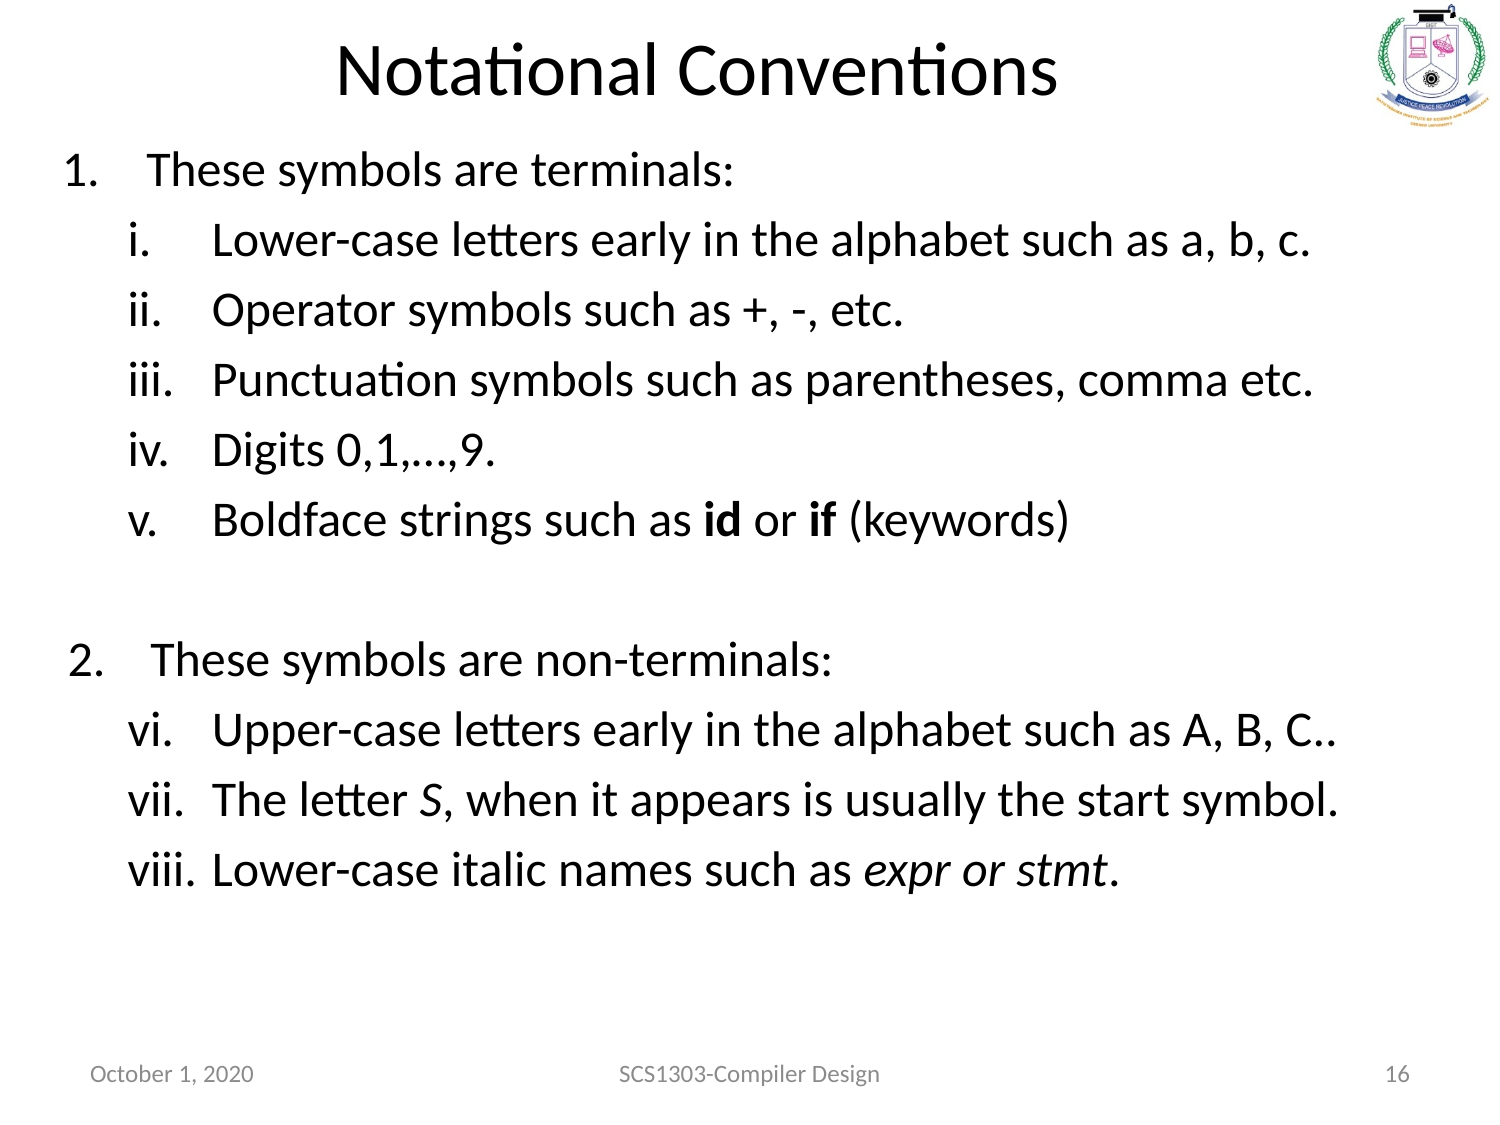

# Notational Conventions
These symbols are terminals:
Lower-case letters early in the alphabet such as a, b, c.
Operator symbols such as +, -, etc.
Punctuation symbols such as parentheses, comma etc.
Digits 0,1,…,9.
Boldface strings such as id or if (keywords)

2.    These symbols are non-terminals:
Upper-case letters early in the alphabet such as A, B, C..
The letter S, when it appears is usually the start symbol.
Lower-case italic names such as expr or stmt.

October 1, 2020
SCS1303-Compiler Design
16